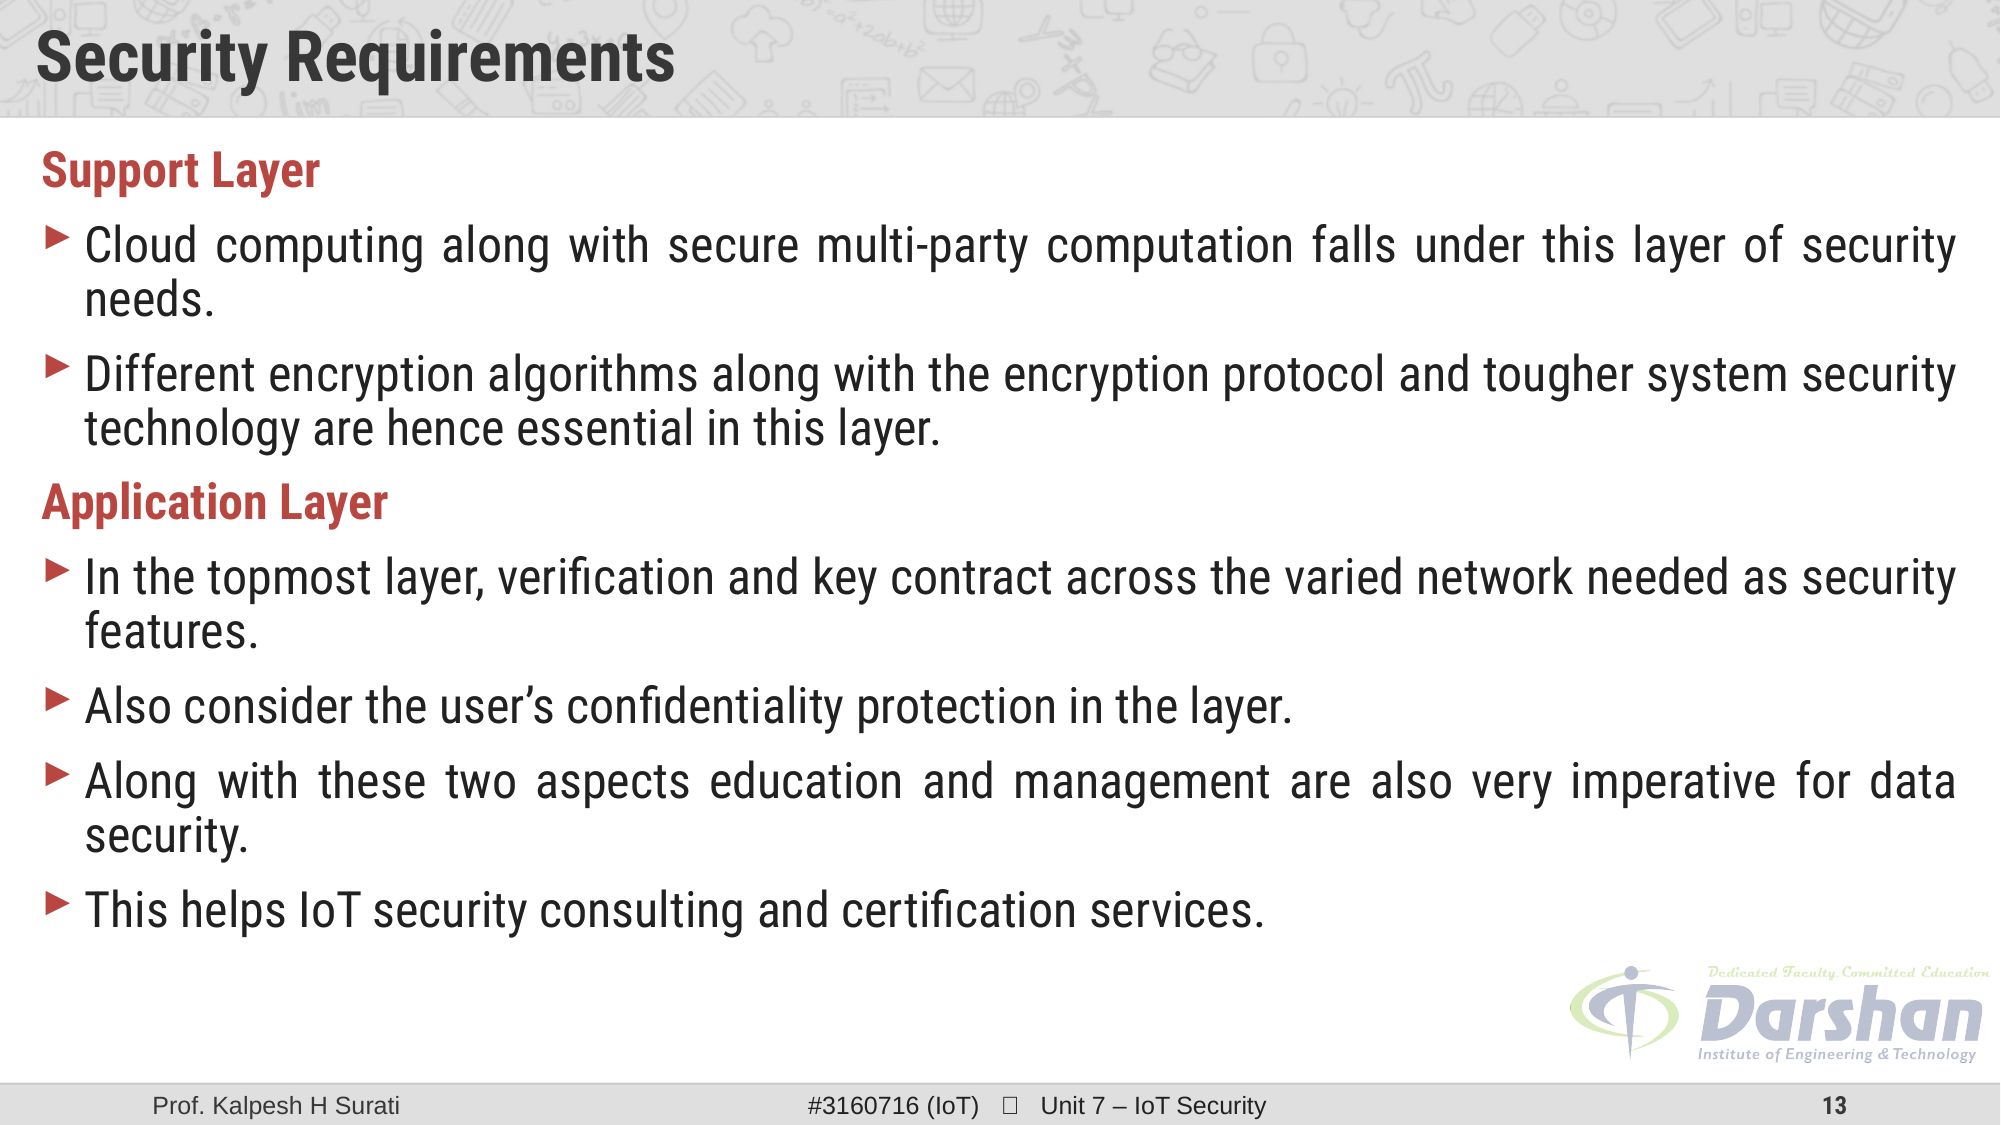

# Security Requirements
Support Layer
Cloud computing along with secure multi-party computation falls under this layer of security needs.
Different encryption algorithms along with the encryption protocol and tougher system security technology are hence essential in this layer.
Application Layer
In the topmost layer, verification and key contract across the varied network needed as security features.
Also consider the user’s confidentiality protection in the layer.
Along with these two aspects education and management are also very imperative for data security.
This helps IoT security consulting and certification services.